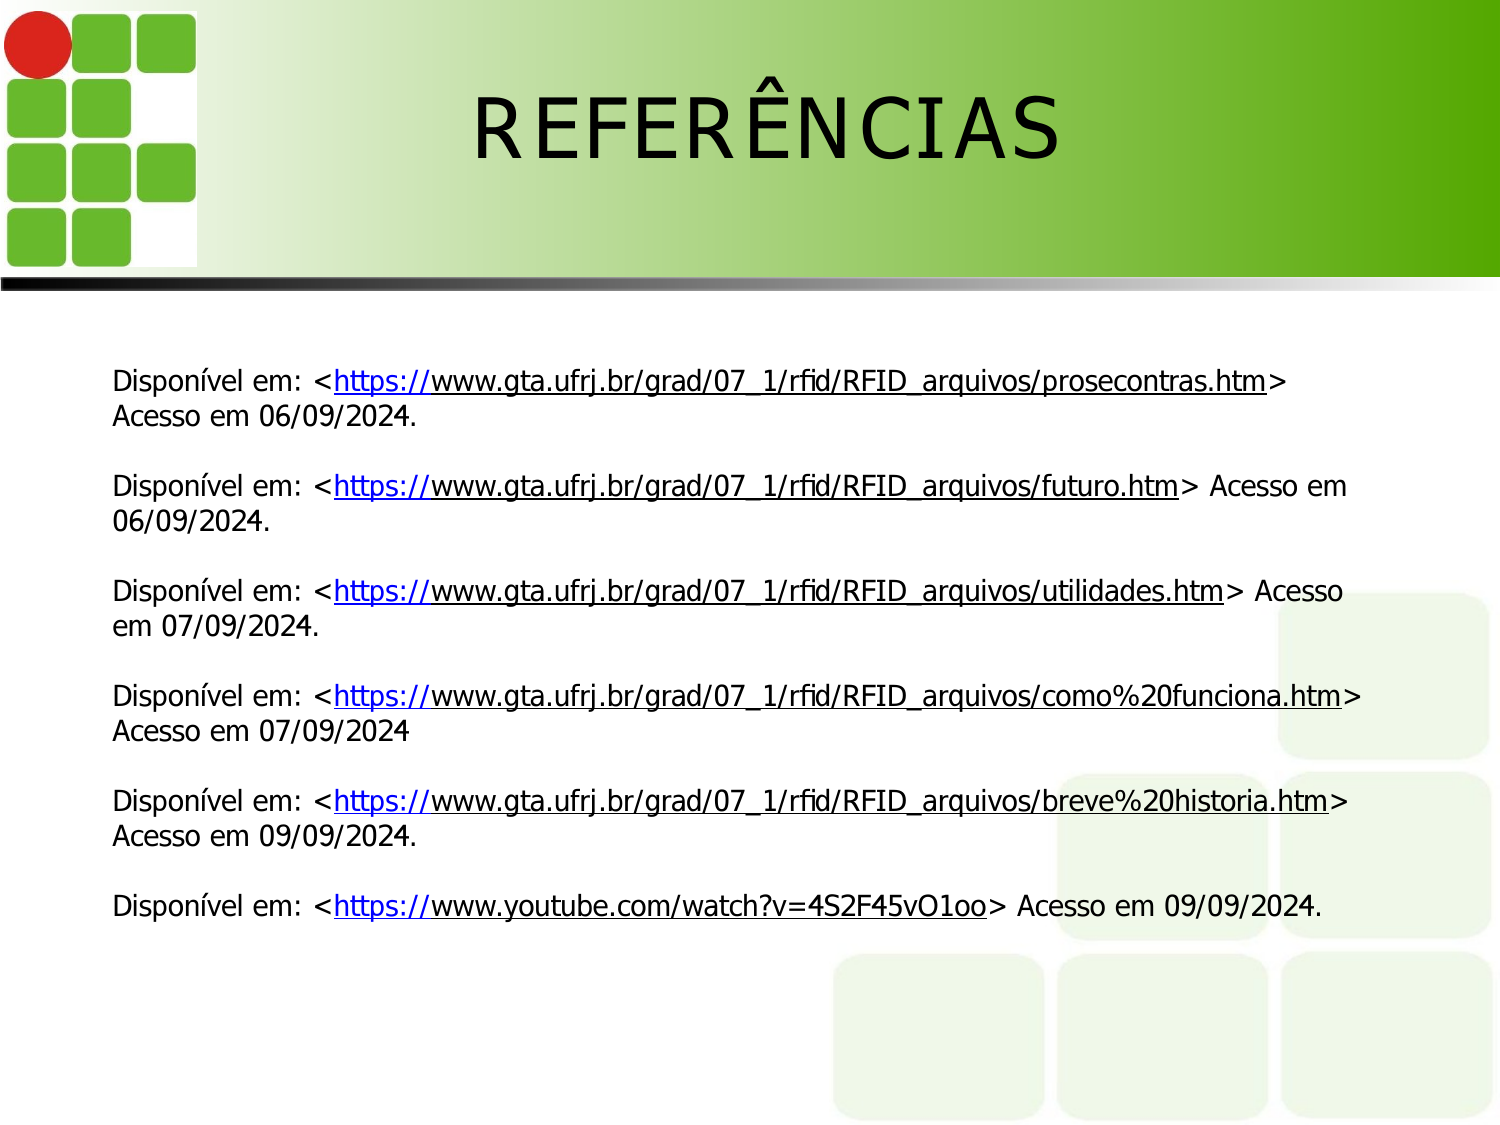

# REFERÊNCIAS
Disponível em: <https://www.gta.ufrj.br/grad/07_1/rfid/RFID_arquivos/prosecontras.htm> Acesso em 06/09/2024.

Disponível em: <https://www.gta.ufrj.br/grad/07_1/rfid/RFID_arquivos/futuro.htm> Acesso em 06/09/2024.

Disponível em: <https://www.gta.ufrj.br/grad/07_1/rfid/RFID_arquivos/utilidades.htm> Acesso em 07/09/2024.

Disponível em: <https://www.gta.ufrj.br/grad/07_1/rfid/RFID_arquivos/como%20funciona.htm> Acesso em 07/09/2024

Disponível em: <https://www.gta.ufrj.br/grad/07_1/rfid/RFID_arquivos/breve%20historia.htm> Acesso em 09/09/2024.

Disponível em: <https://www.youtube.com/watch?v=4S2F45vO1oo> Acesso em 09/09/2024.